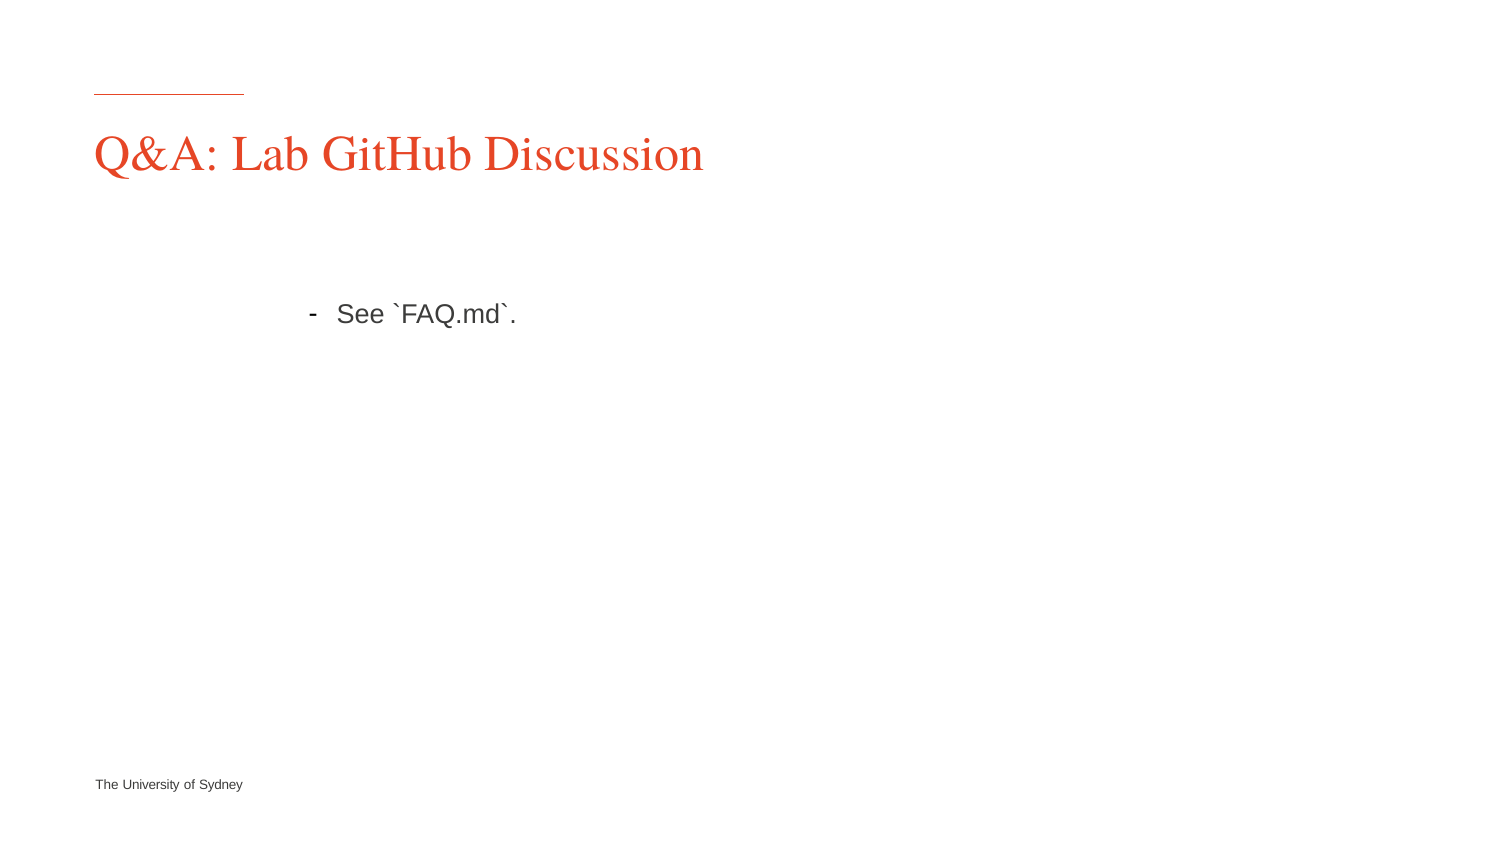

# Q&A: Lab GitHub Discussion
See `FAQ.md`.